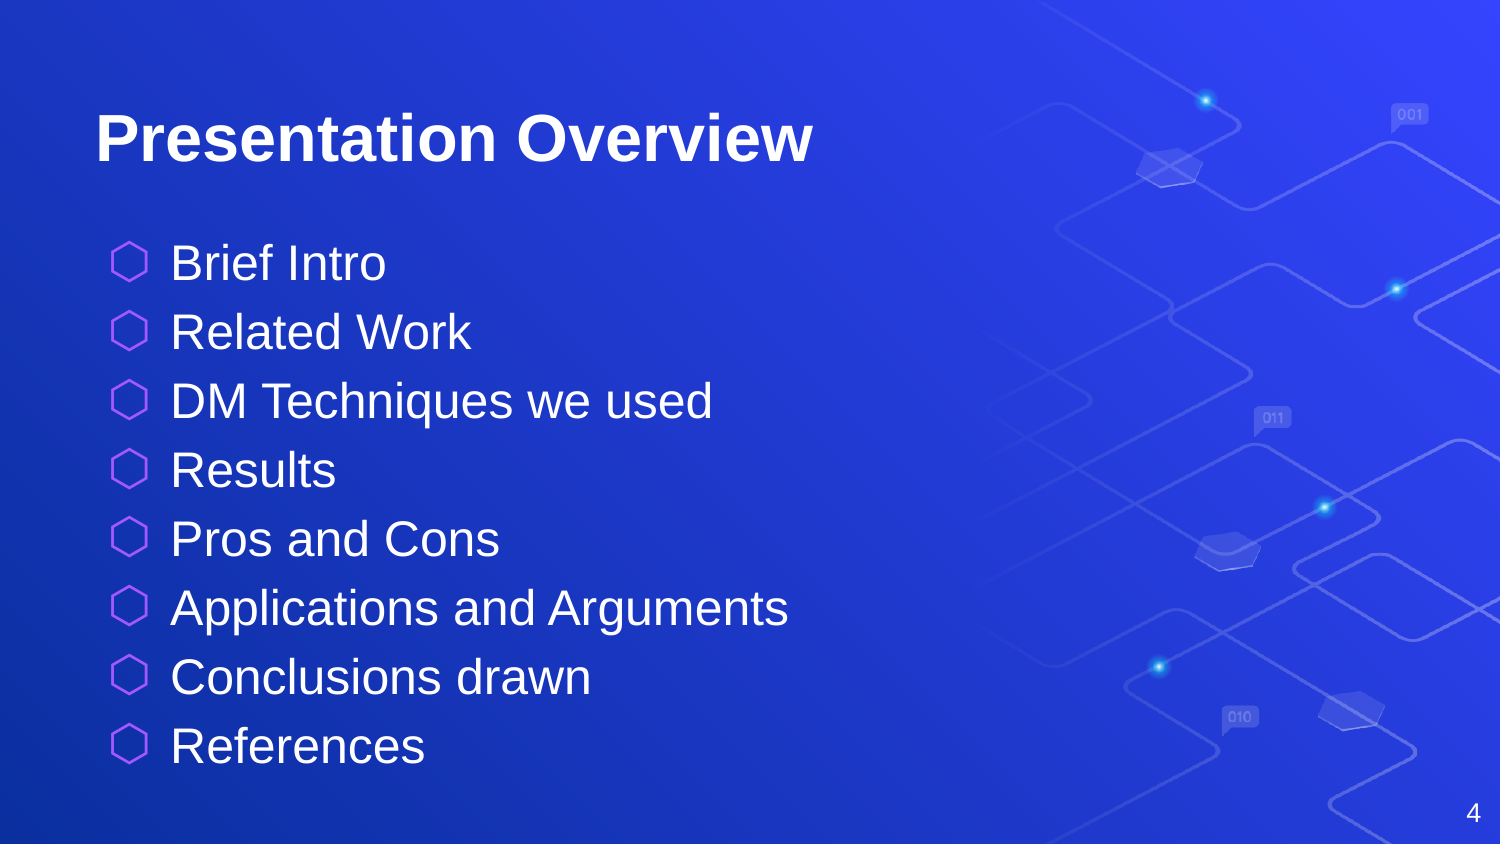

# Presentation Overview
Brief Intro
Related Work
DM Techniques we used
Results
Pros and Cons
Applications and Arguments
Conclusions drawn
References
4